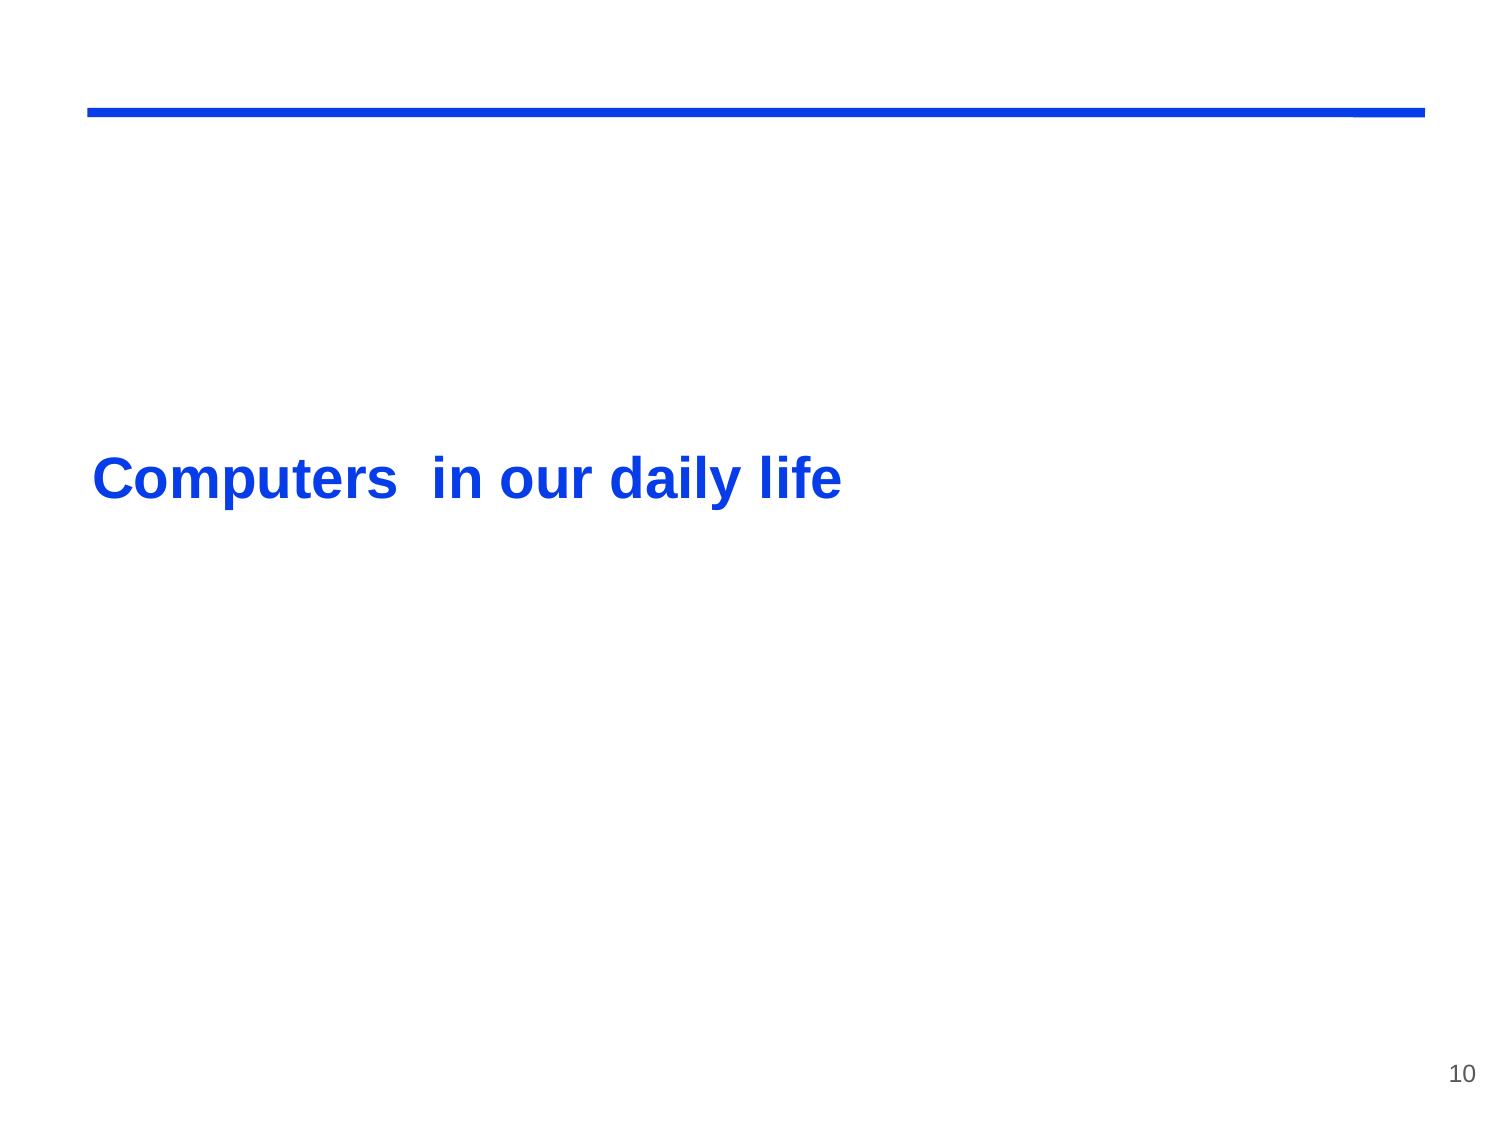

# Computers  in our daily life
10